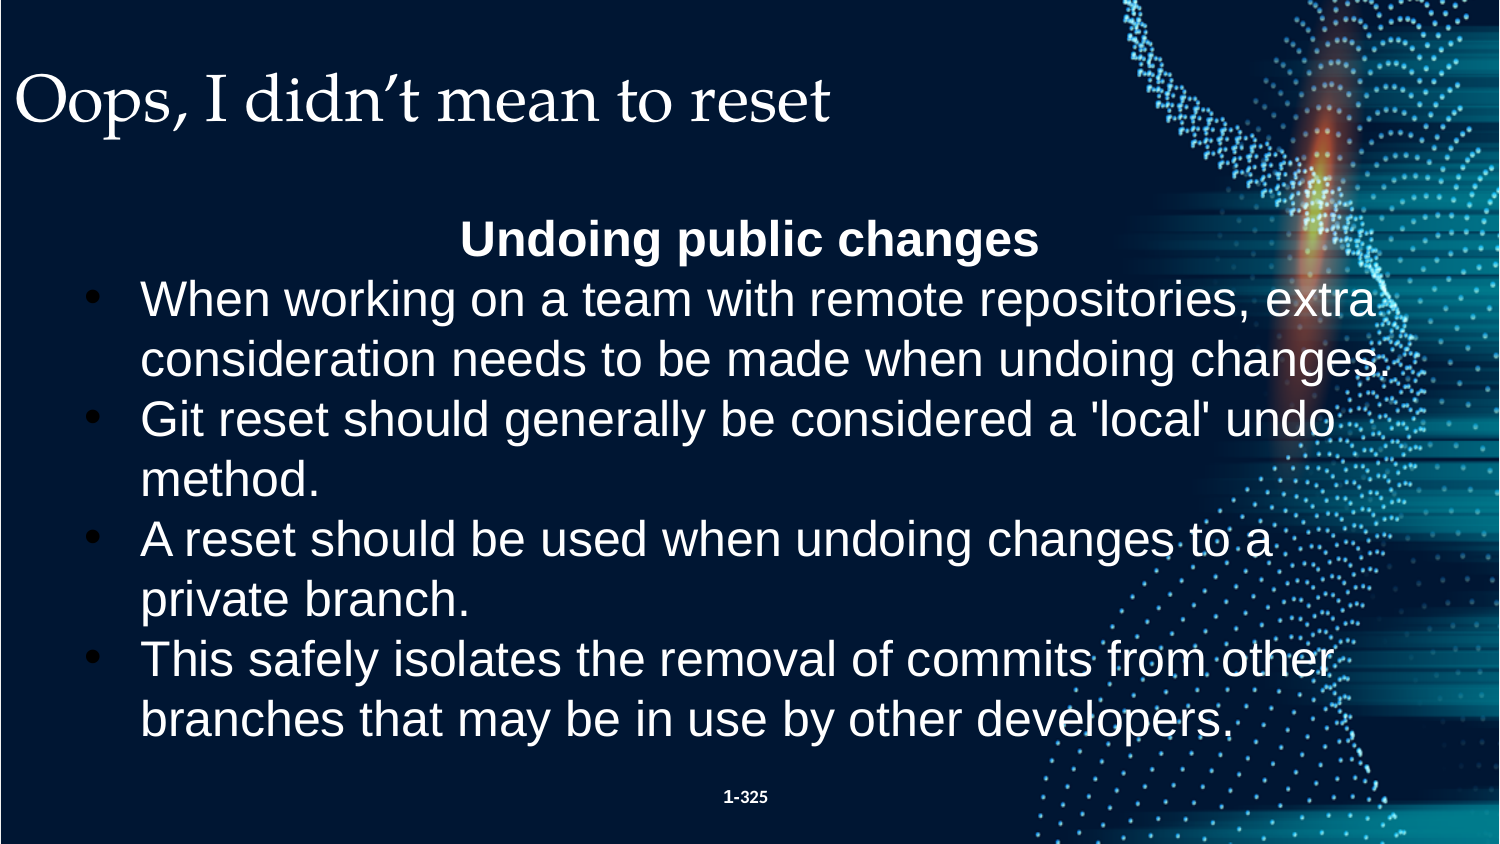

Oops, I didn’t mean to reset
Undoing public changes
When working on a team with remote repositories, extra consideration needs to be made when undoing changes.
Git reset should generally be considered a 'local' undo method.
A reset should be used when undoing changes to a private branch.
This safely isolates the removal of commits from other branches that may be in use by other developers.
1-325